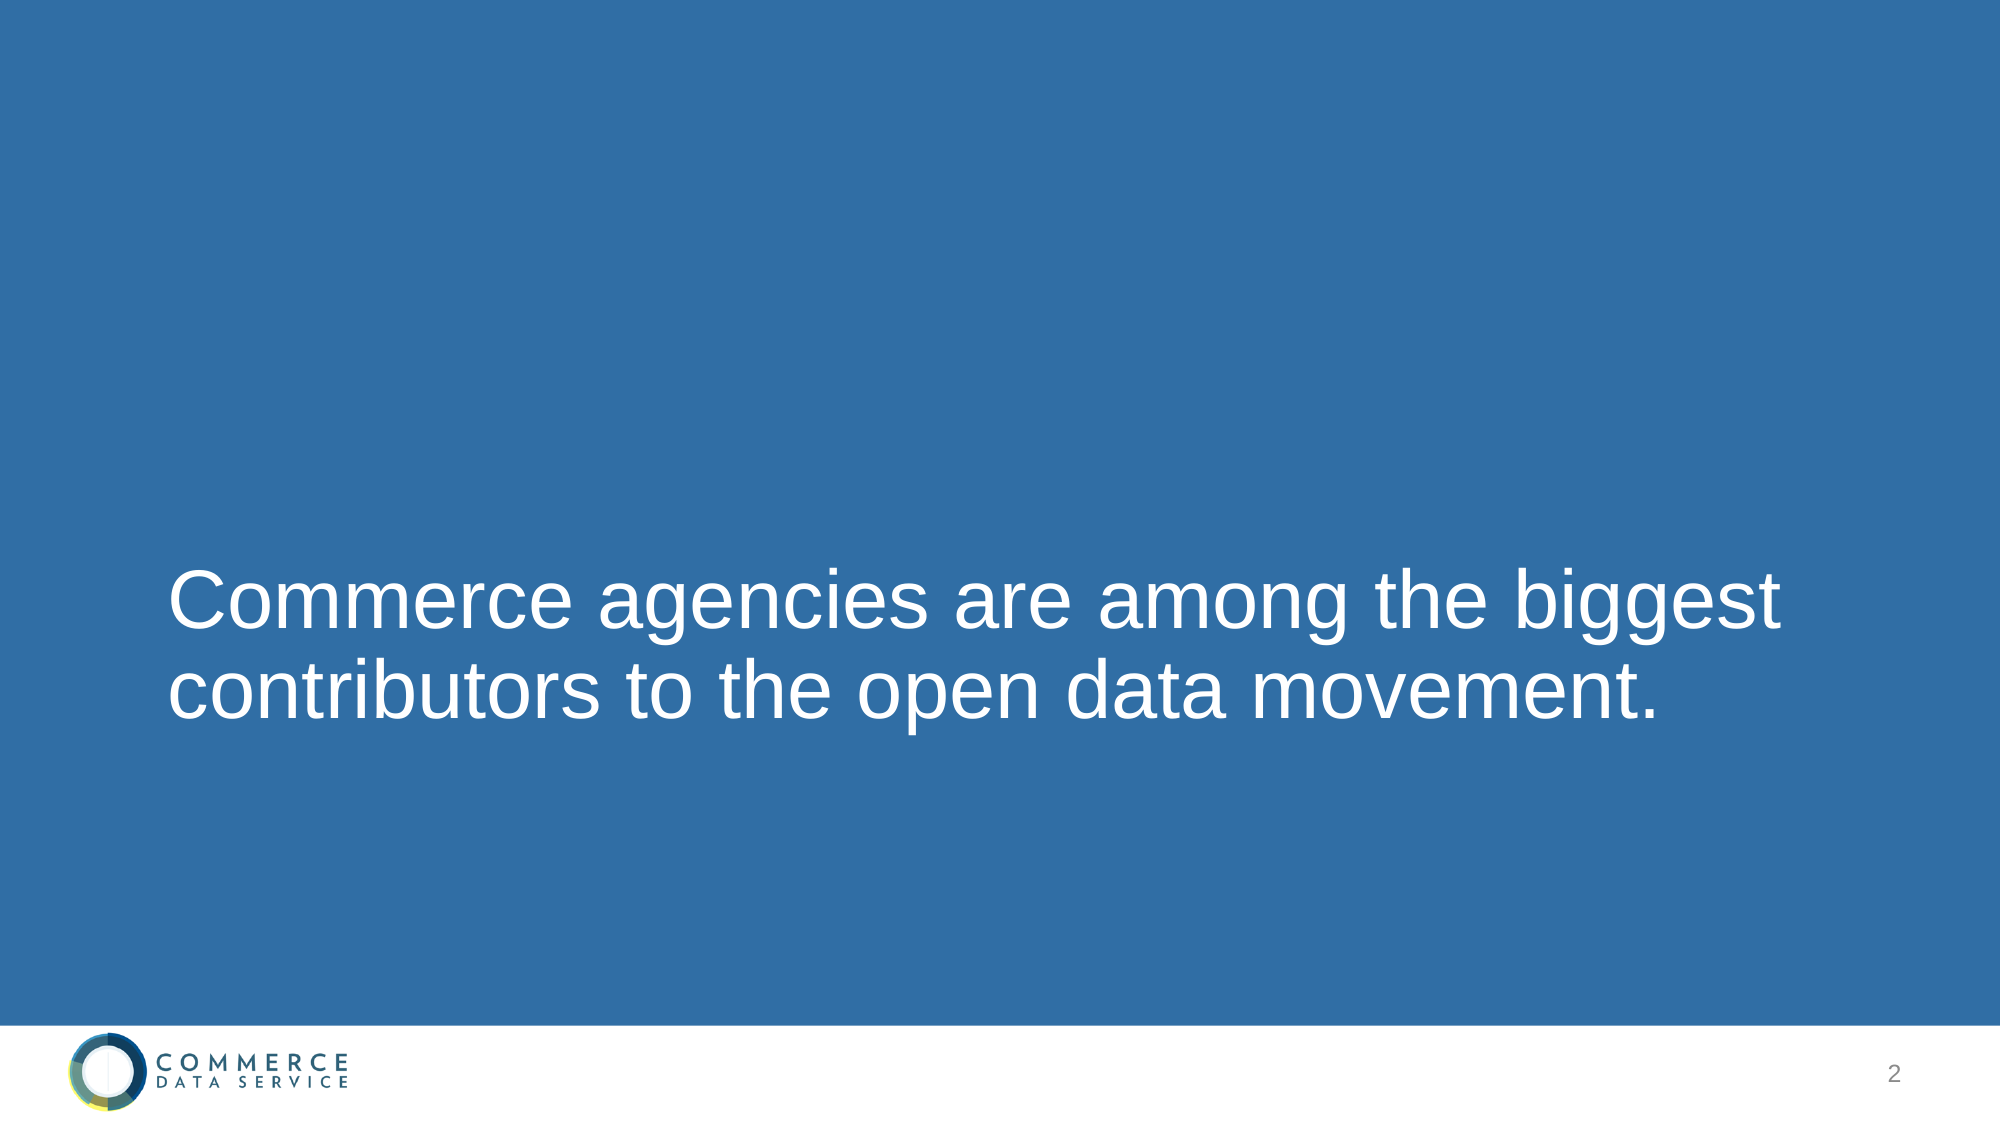

# Commerce agencies are among the biggest contributors to the open data movement.
2